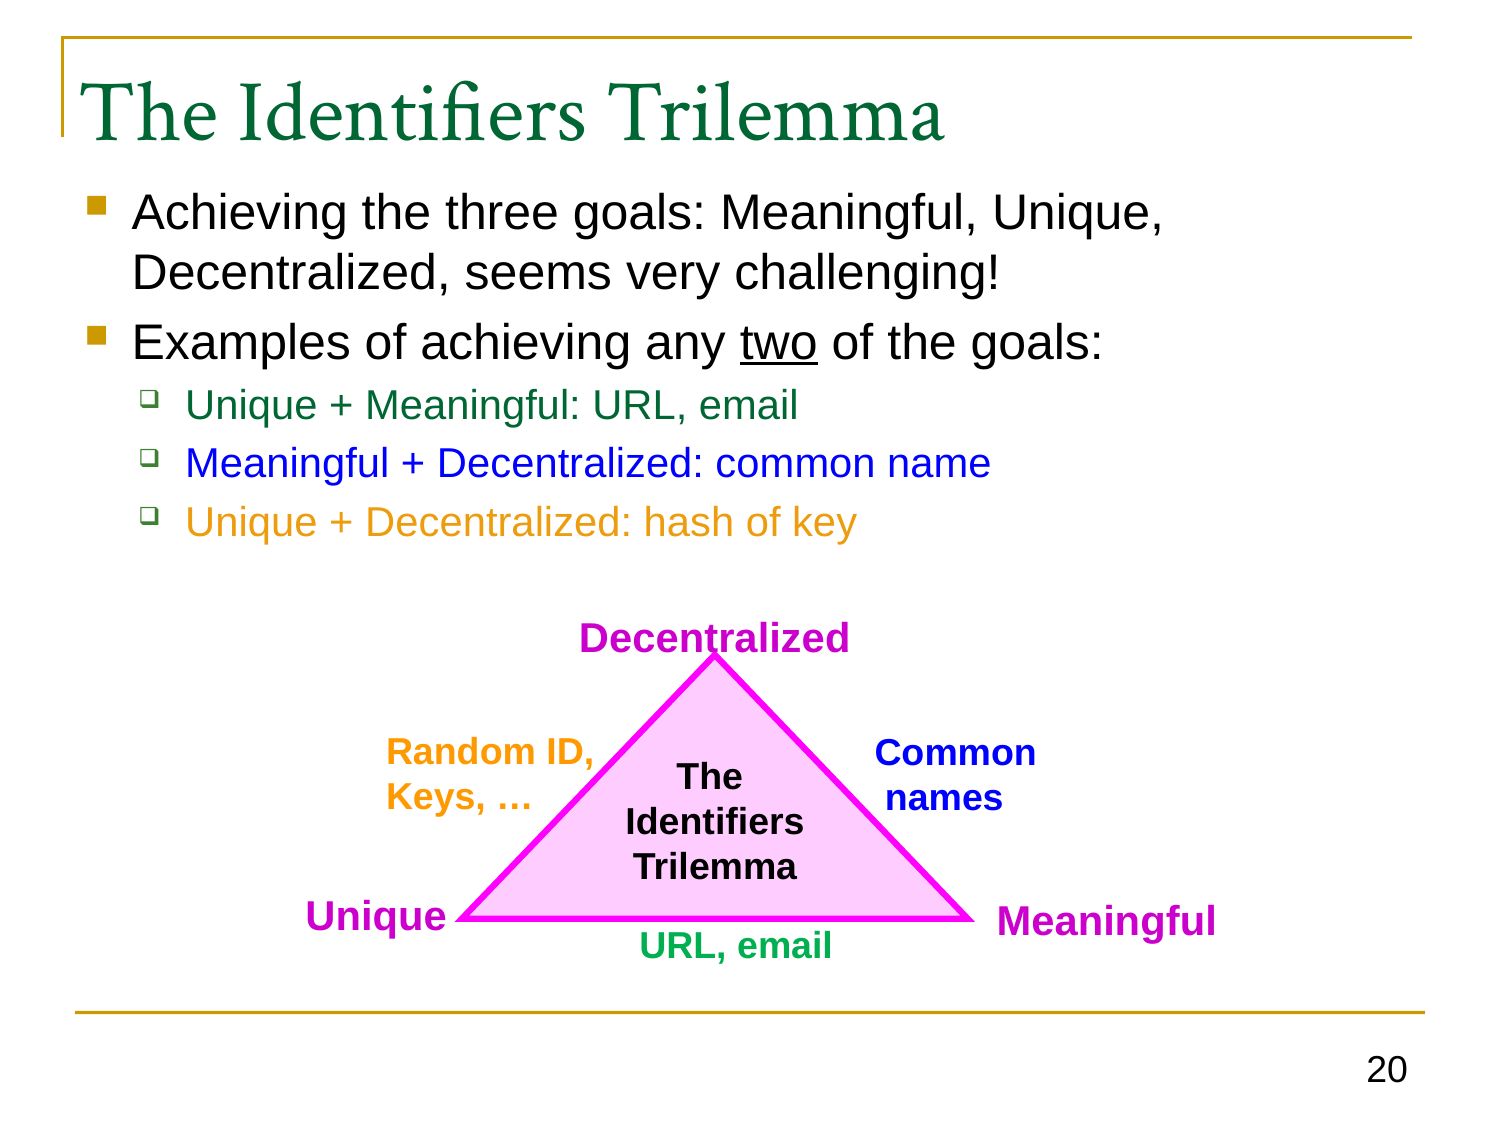

# The Identifiers Trilemma
Achieving the three goals: Meaningful, Unique, Decentralized, seems very challenging!
Examples of achieving any two of the goals:
Unique + Meaningful: URL, email
Meaningful + Decentralized: common name
Unique + Decentralized: hash of key

Decentralized

Random ID,
Keys, …
Common
 names
The
Identifiers
Trilemma
Unique
Meaningful
URL, email
20